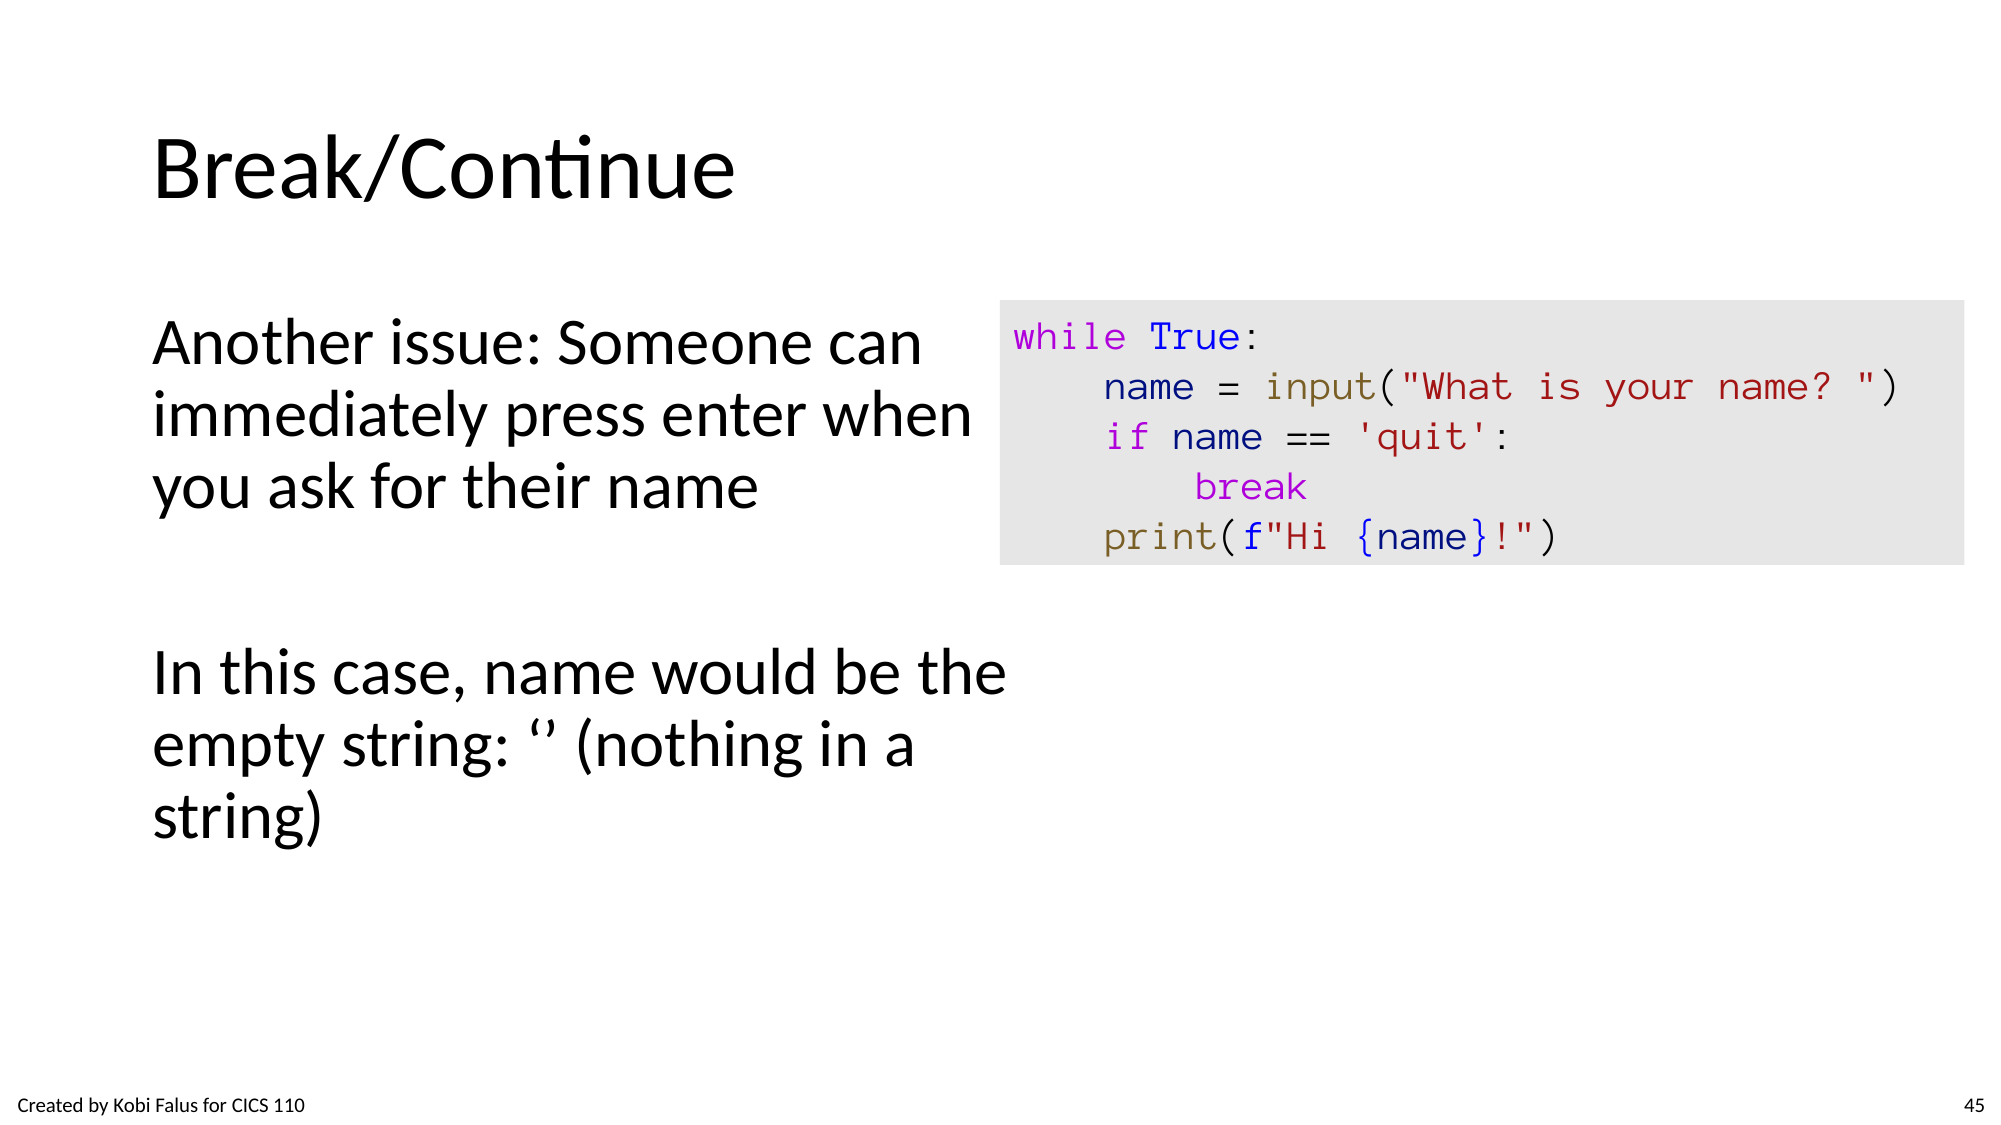

# Break/Continue
while True:
    name = input("What is your name? ")
    if name == 'quit':
        break
    print(f"Hi {name}!")
Another issue: Someone can immediately press enter when you ask for their name

In this case, name would be the empty string: ‘’ (nothing in a string)